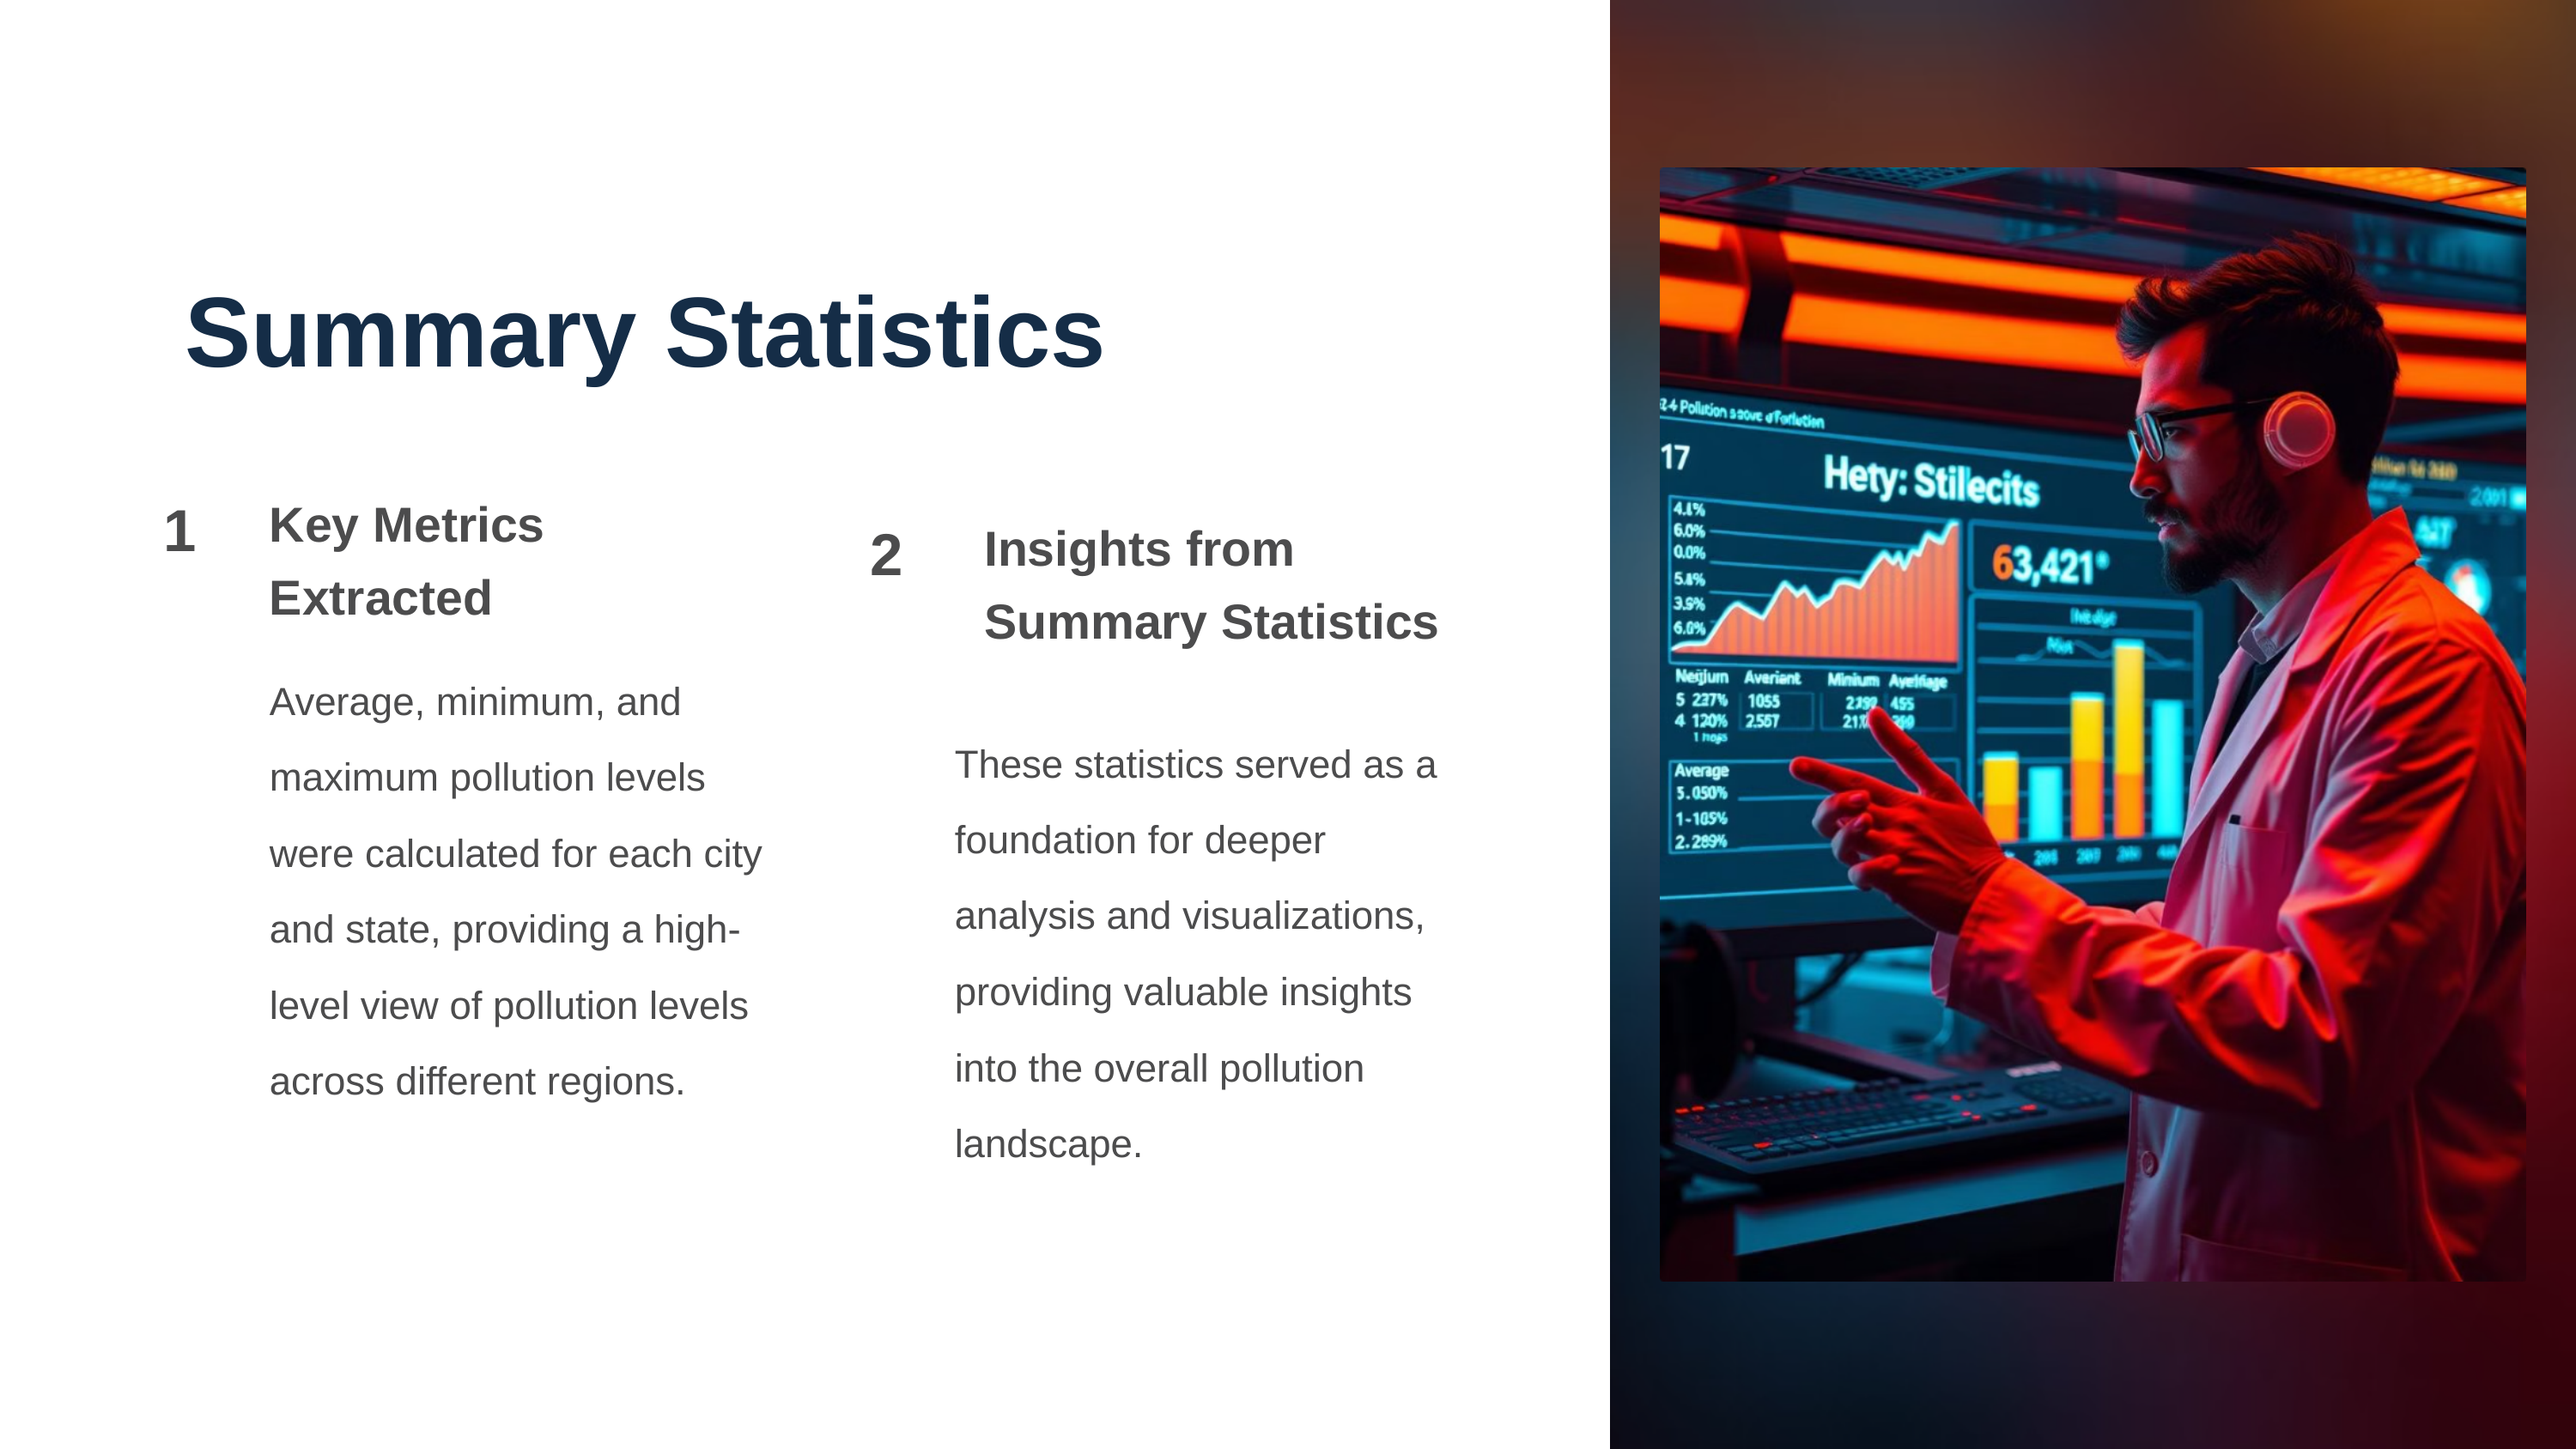

Summary Statistics
Key Metrics Extracted
1
Insights from Summary Statistics
2
Average, minimum, and maximum pollution levels were calculated for each city and state, providing a high-level view of pollution levels across different regions.
These statistics served as a foundation for deeper analysis and visualizations, providing valuable insights into the overall pollution landscape.